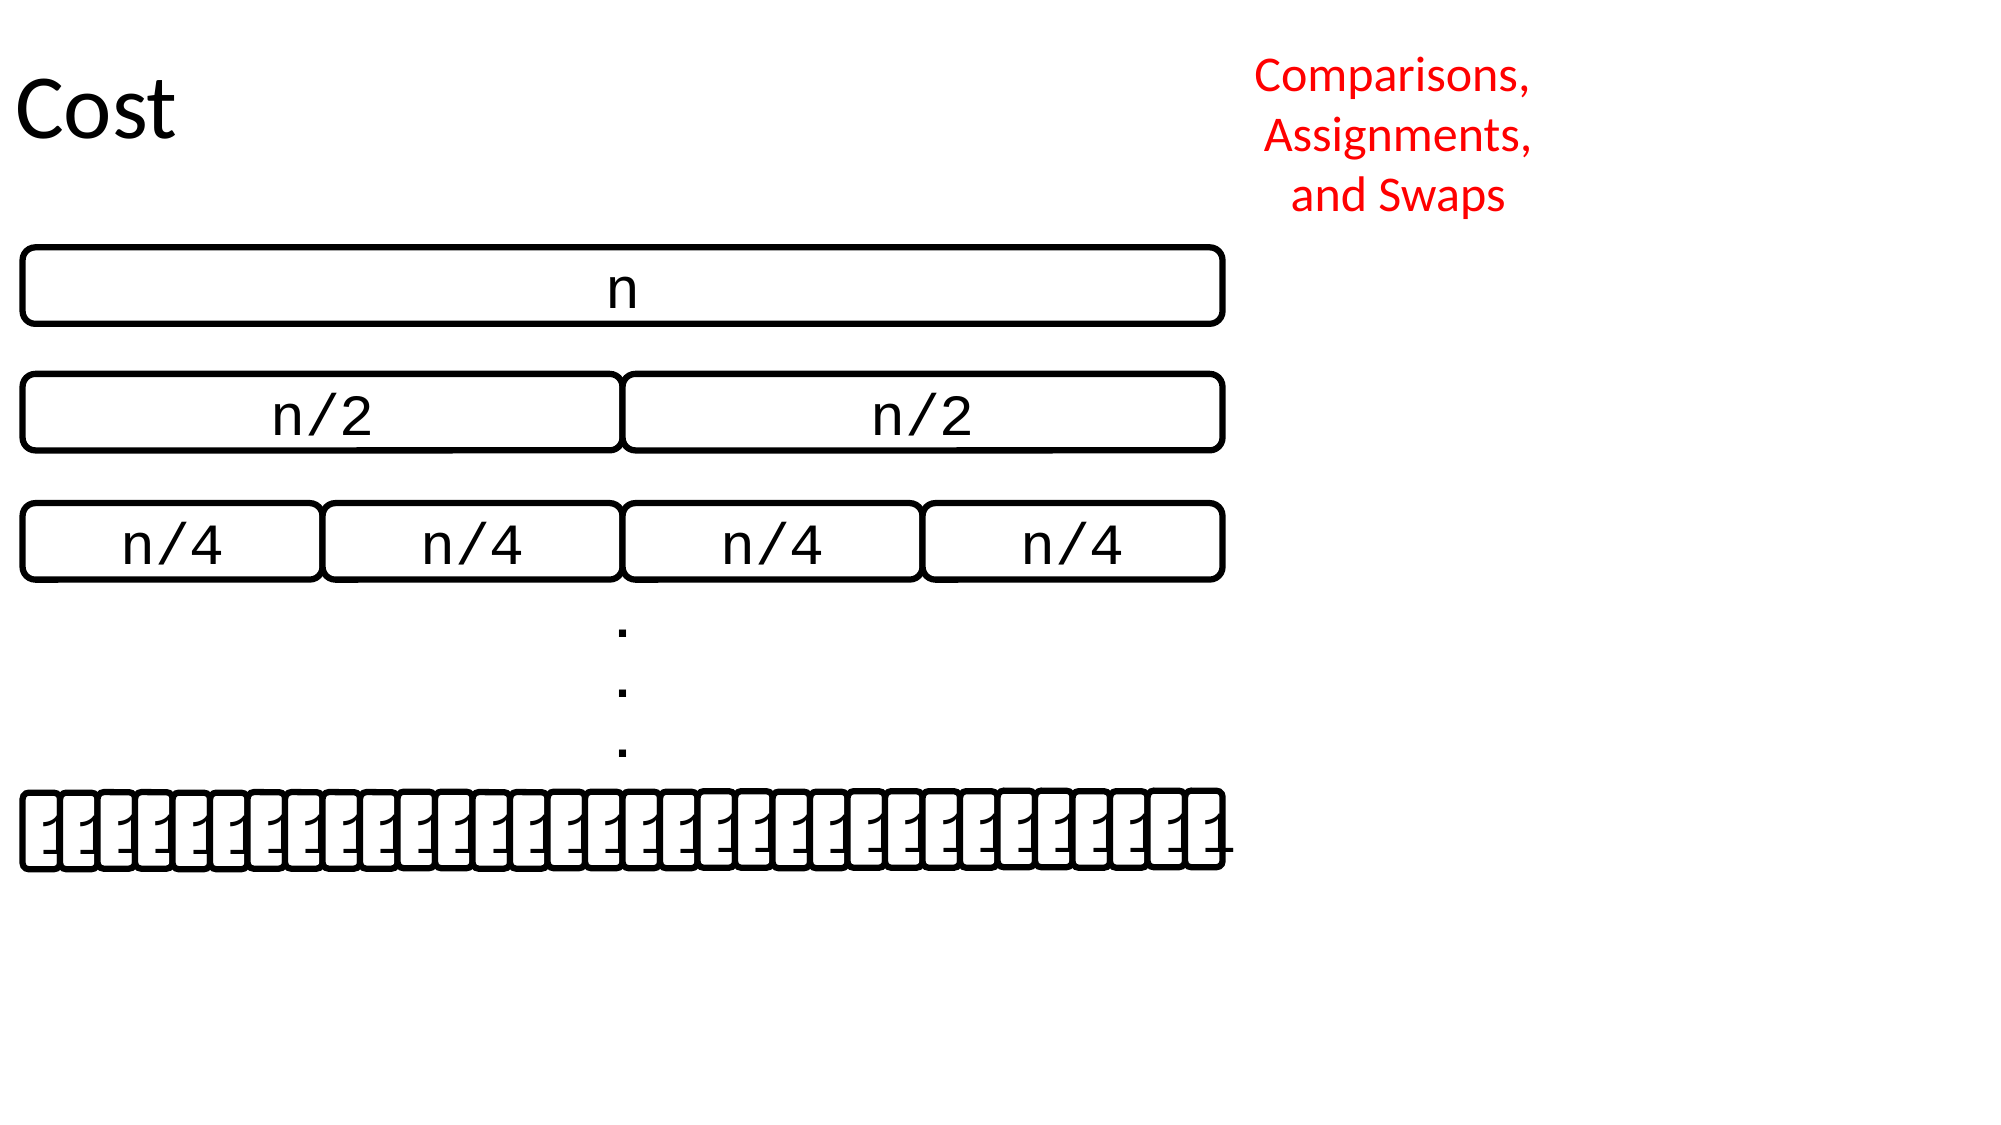

# Cost
Comparisons,  Assignments, and Swaps
n
n/2
n/2
n/4
n/4
n/4
n/4
.
.
.
1
1
1
1
1
1
1
1
1
1
1
1
1
1
1
1
1
1
1
1
1
1
1
1
1
1
1
1
1
1
1
1